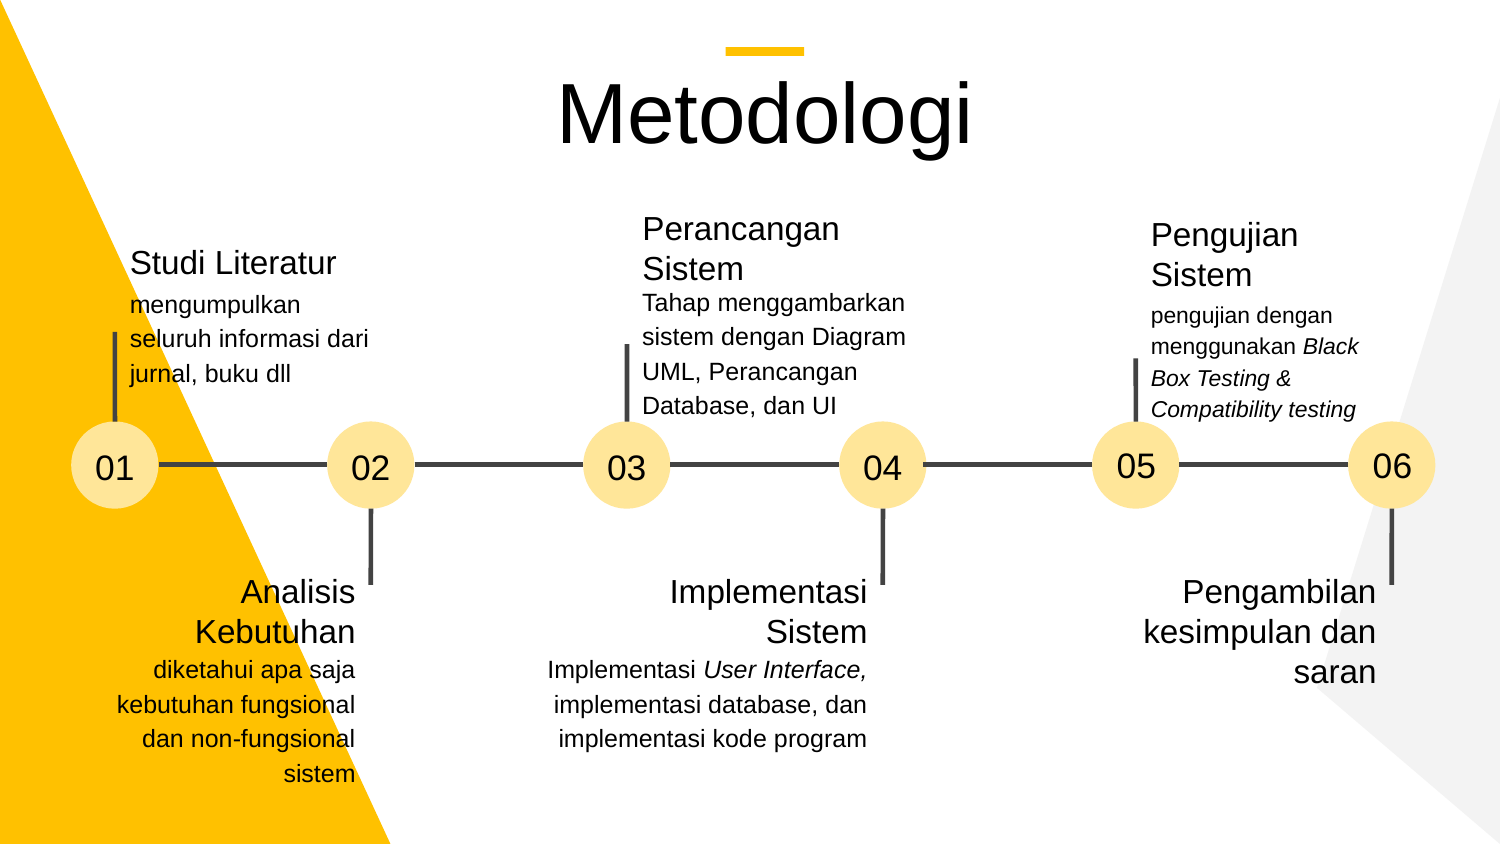

# Metodologi

Perancangan Sistem
Pengujian Sistem
Studi Literatur
Tahap menggambarkan sistem dengan Diagram UML, Perancangan Database, dan UI
mengumpulkan seluruh informasi dari jurnal, buku dll
pengujian dengan menggunakan Black Box Testing & Compatibility testing

05
06
01
02
03
04
Analisis Kebutuhan
Implementasi Sistem
Pengambilan kesimpulan dan saran
diketahui apa saja kebutuhan fungsional dan non-fungsional sistem
Implementasi User Interface, implementasi database, dan implementasi kode program